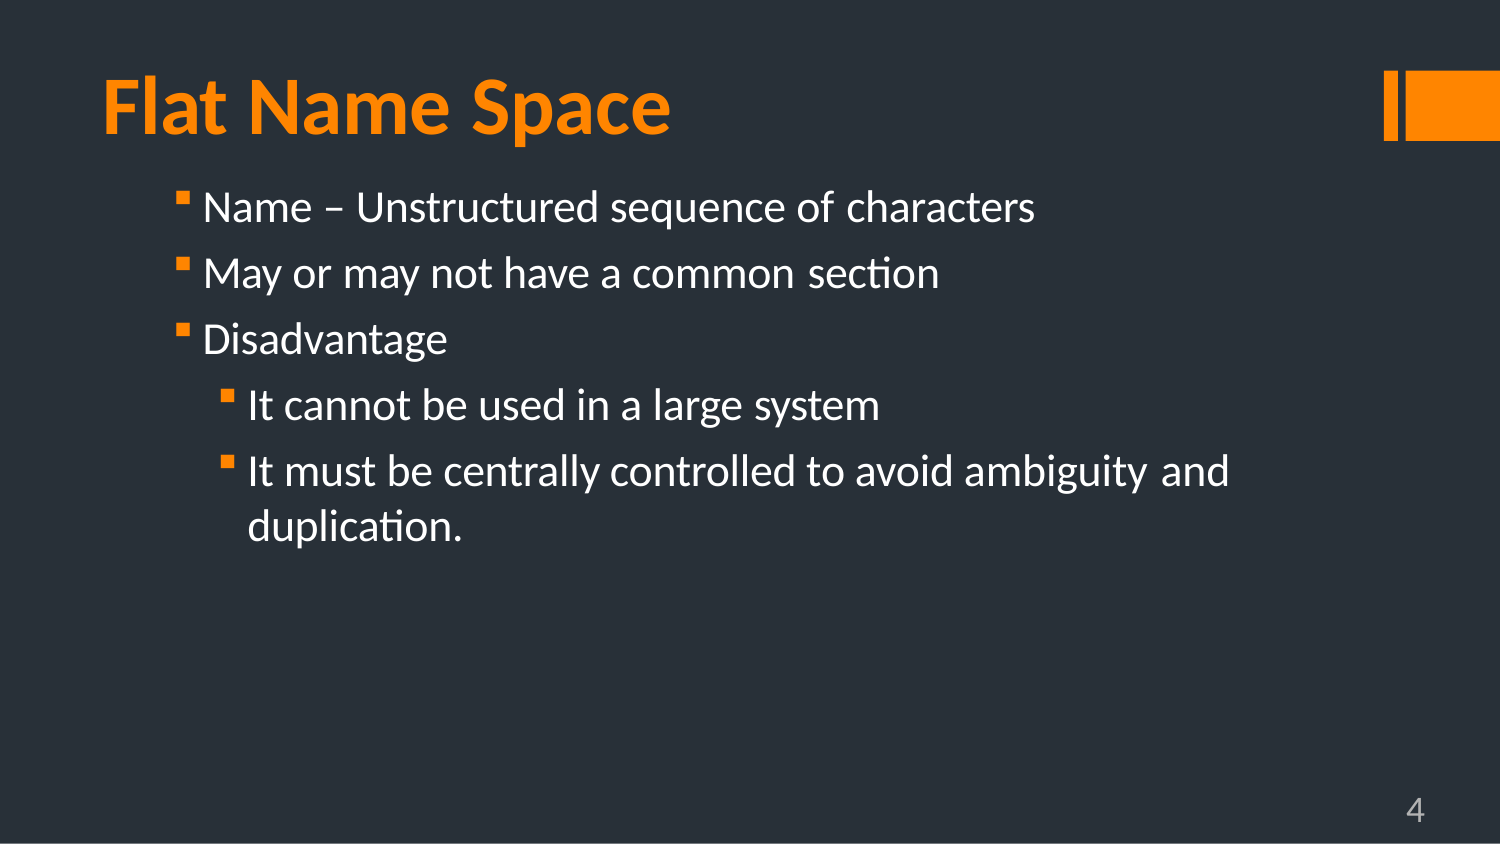

# Flat Name Space
Name – Unstructured sequence of characters
May or may not have a common section
Disadvantage
It cannot be used in a large system
It must be centrally controlled to avoid ambiguity and
duplication.
4